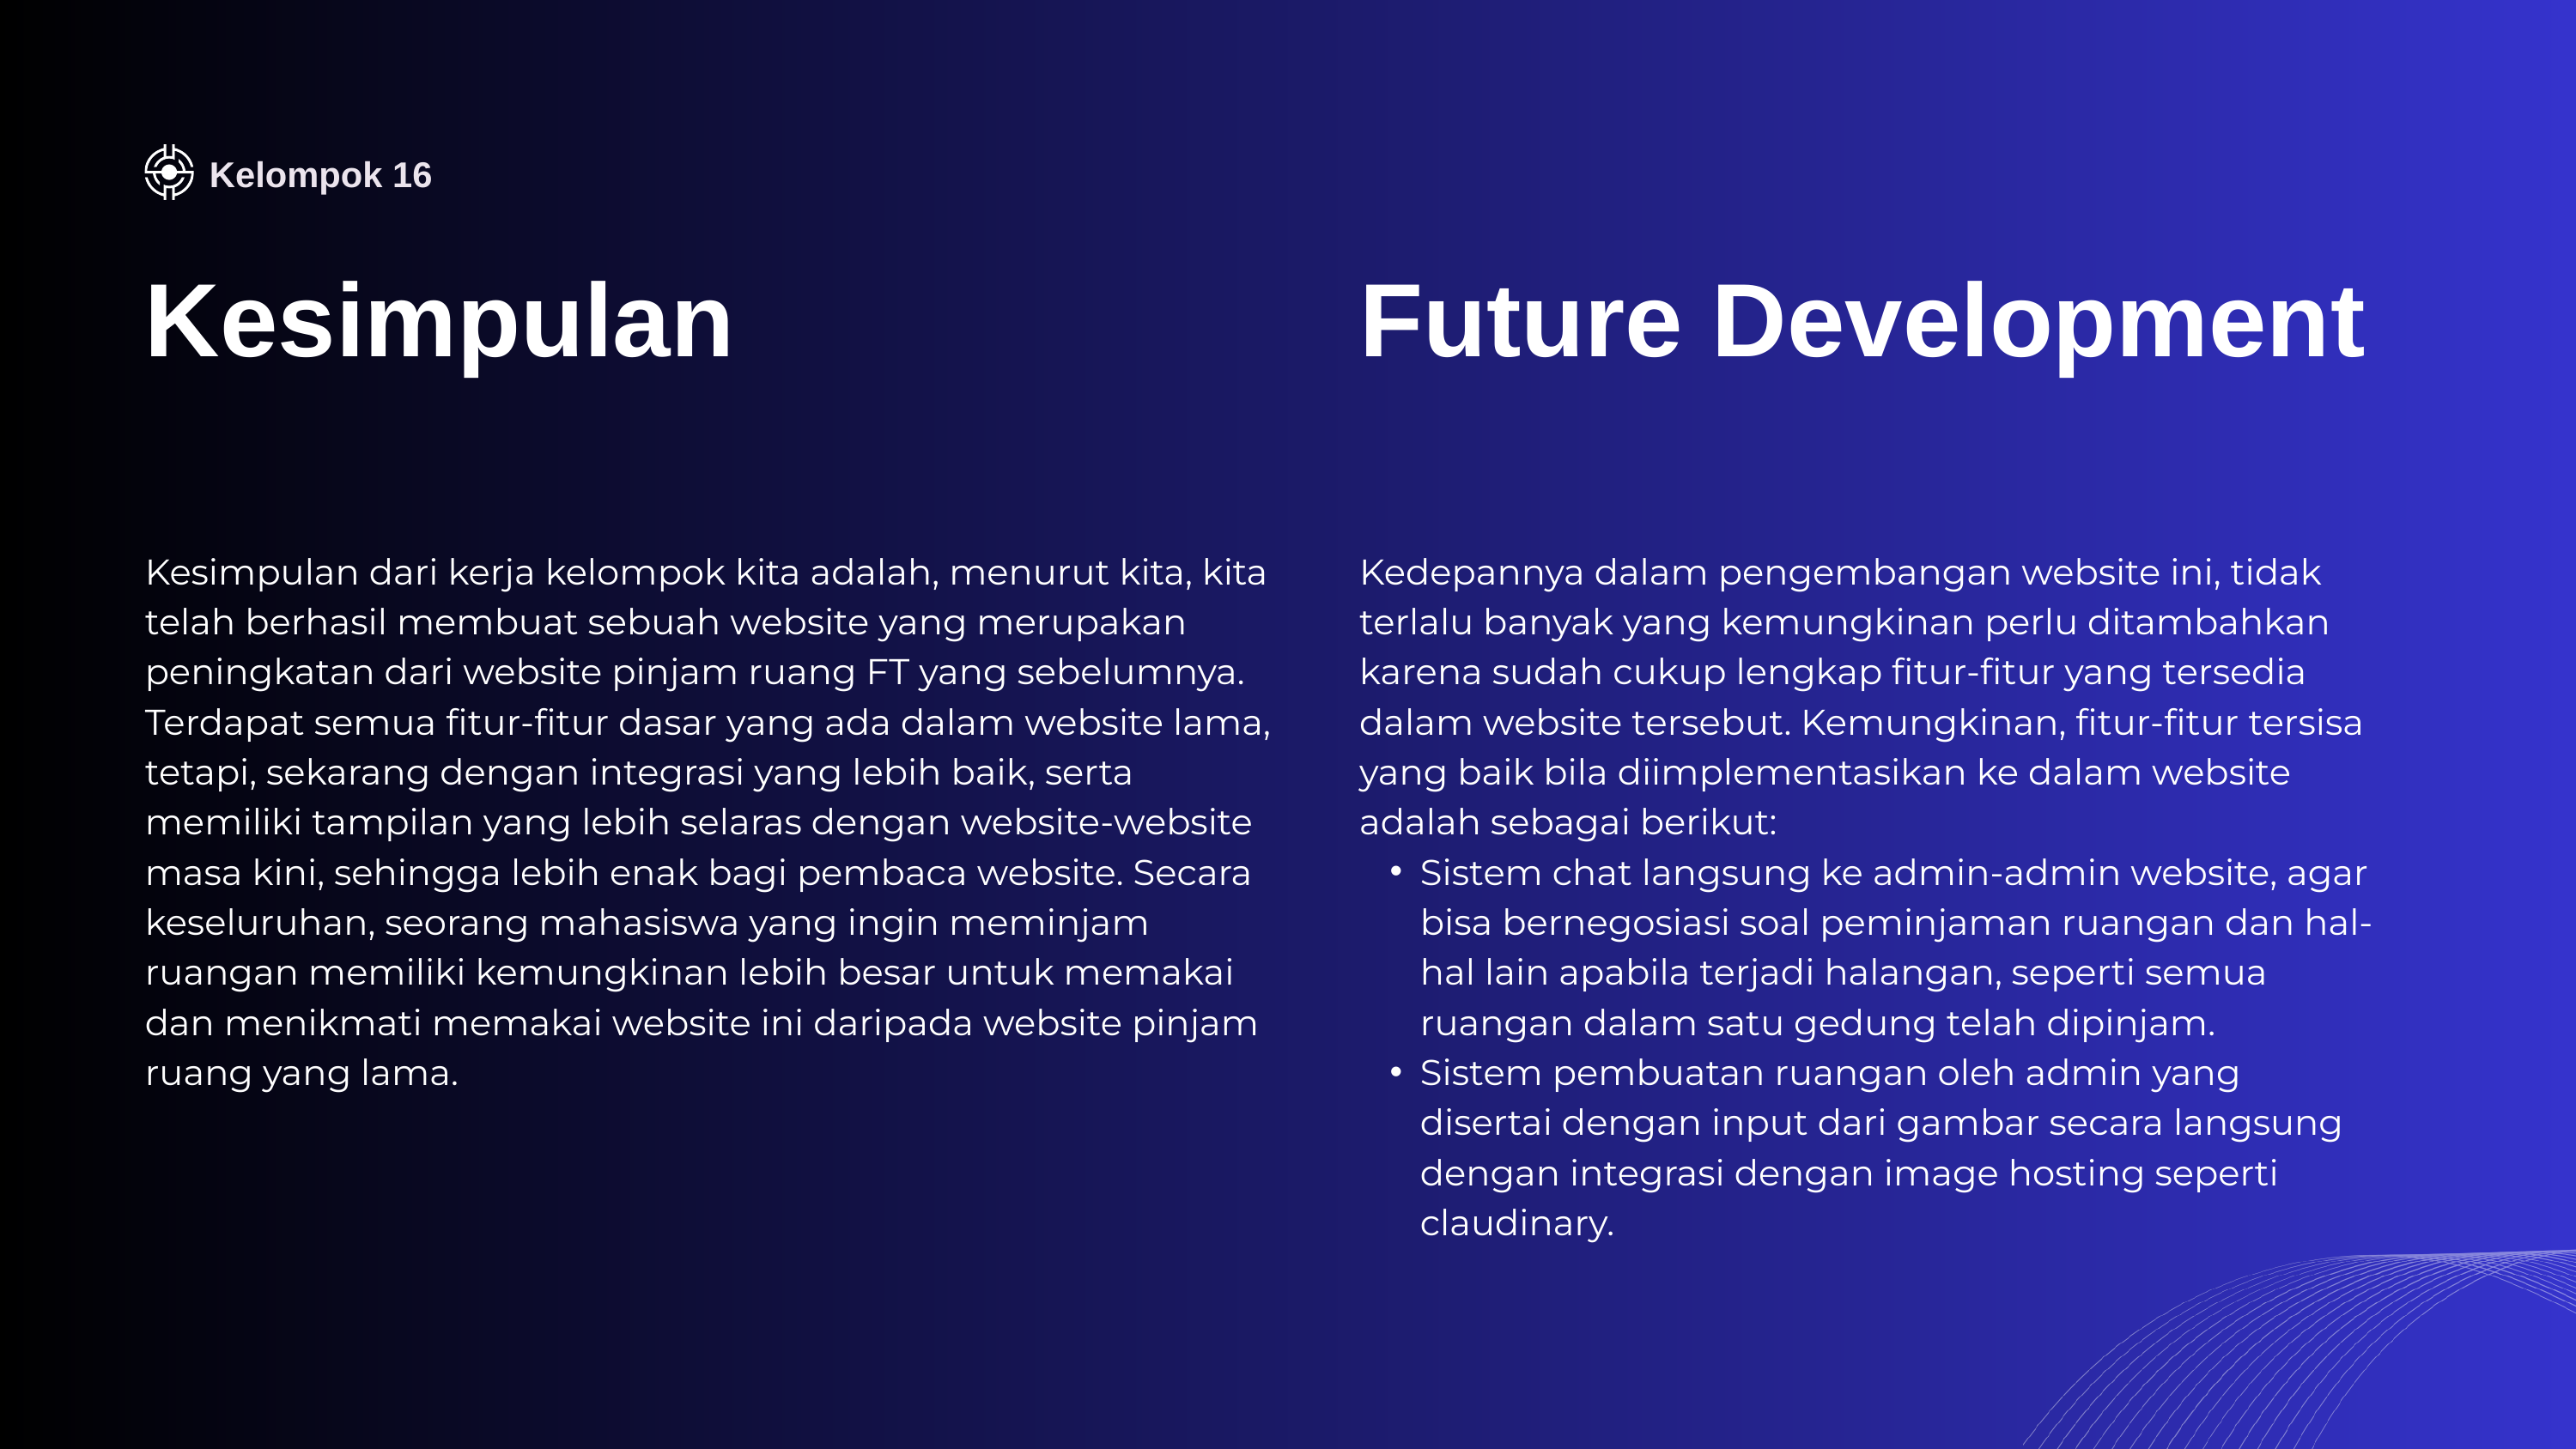

Kelompok 16

Kesimpulan
Future Development
Kesimpulan dari kerja kelompok kita adalah, menurut kita, kita telah berhasil membuat sebuah website yang merupakan peningkatan dari website pinjam ruang FT yang sebelumnya. Terdapat semua fitur-fitur dasar yang ada dalam website lama, tetapi, sekarang dengan integrasi yang lebih baik, serta memiliki tampilan yang lebih selaras dengan website-website masa kini, sehingga lebih enak bagi pembaca website. Secara keseluruhan, seorang mahasiswa yang ingin meminjam ruangan memiliki kemungkinan lebih besar untuk memakai dan menikmati memakai website ini daripada website pinjam ruang yang lama.
Kedepannya dalam pengembangan website ini, tidak terlalu banyak yang kemungkinan perlu ditambahkan karena sudah cukup lengkap fitur-fitur yang tersedia dalam website tersebut. Kemungkinan, fitur-fitur tersisa yang baik bila diimplementasikan ke dalam website adalah sebagai berikut:
Sistem chat langsung ke admin-admin website, agar bisa bernegosiasi soal peminjaman ruangan dan hal-hal lain apabila terjadi halangan, seperti semua ruangan dalam satu gedung telah dipinjam.
Sistem pembuatan ruangan oleh admin yang disertai dengan input dari gambar secara langsung dengan integrasi dengan image hosting seperti claudinary.